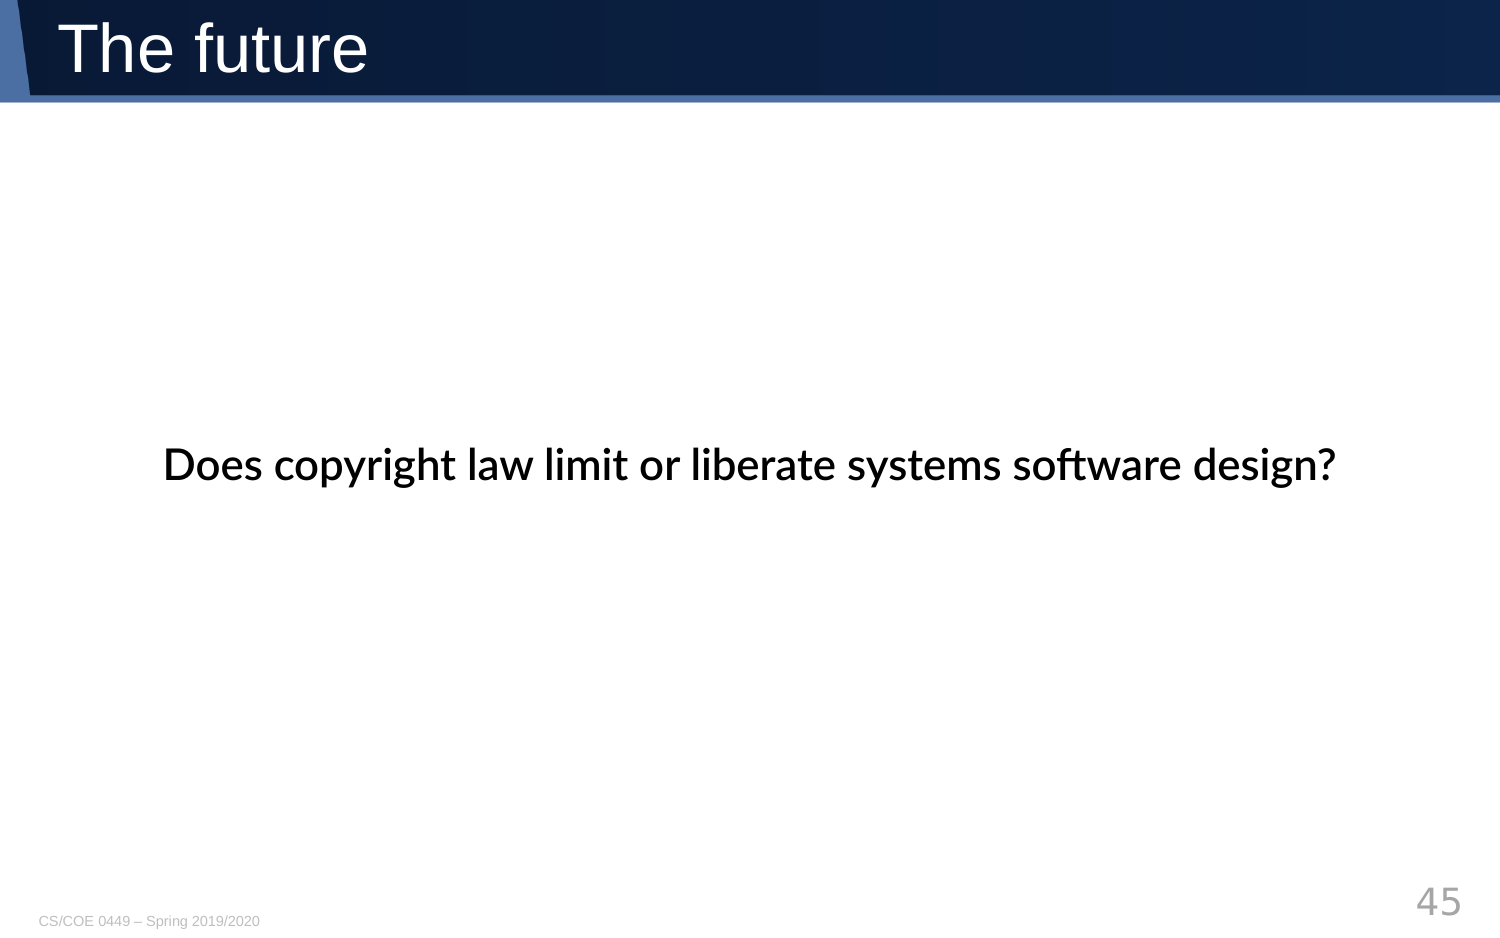

# The future
Does copyright law limit or liberate systems software design?

45
CS/COE 0449 – Spring 2019/2020